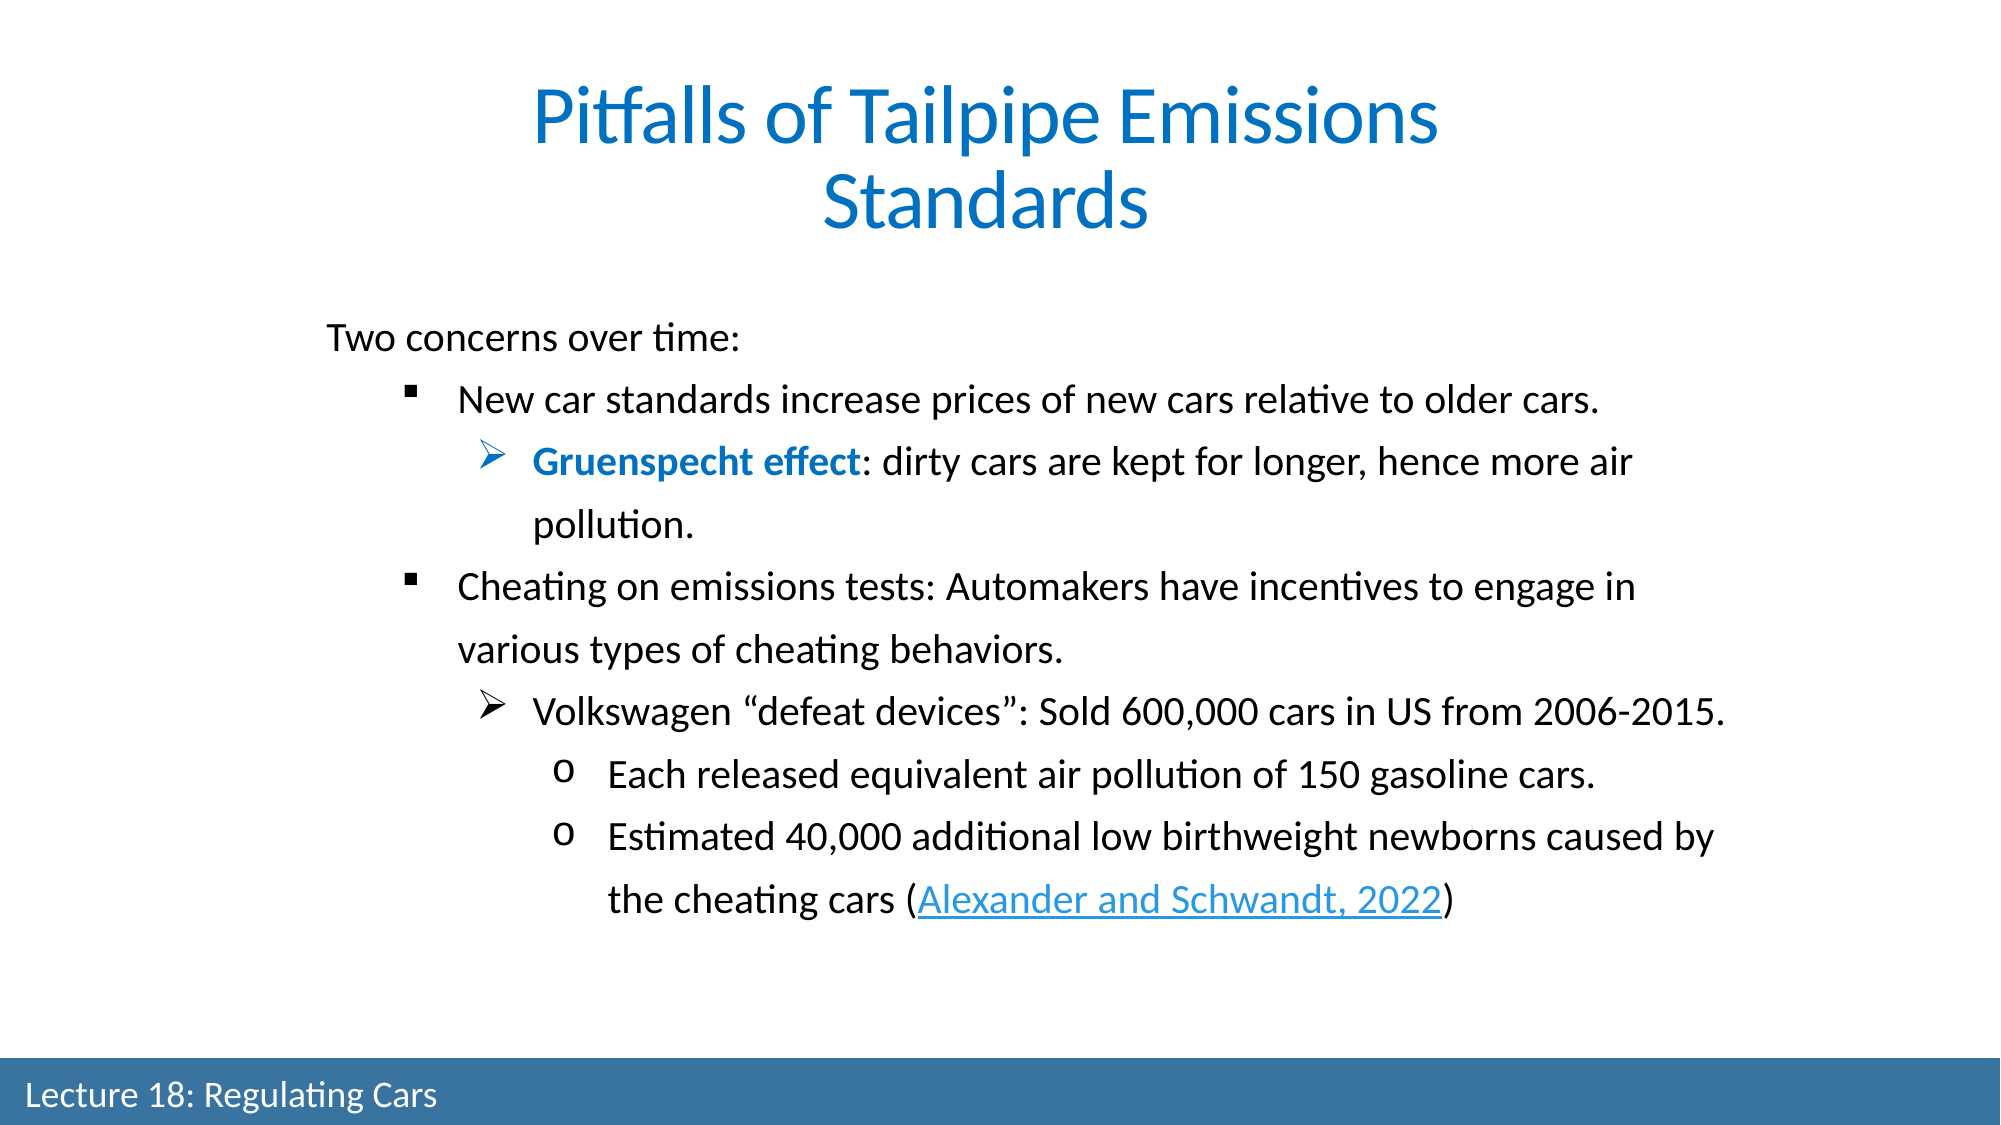

Pitfalls of Tailpipe Emissions Standards
Two concerns over time:
New car standards increase prices of new cars relative to older cars.
Gruenspecht effect: dirty cars are kept for longer, hence more air pollution.
Cheating on emissions tests: Automakers have incentives to engage in various types of cheating behaviors.
Volkswagen “defeat devices”: Sold 600,000 cars in US from 2006-2015.
Each released equivalent air pollution of 150 gasoline cars.
Estimated 40,000 additional low birthweight newborns caused by the cheating cars (Alexander and Schwandt, 2022)